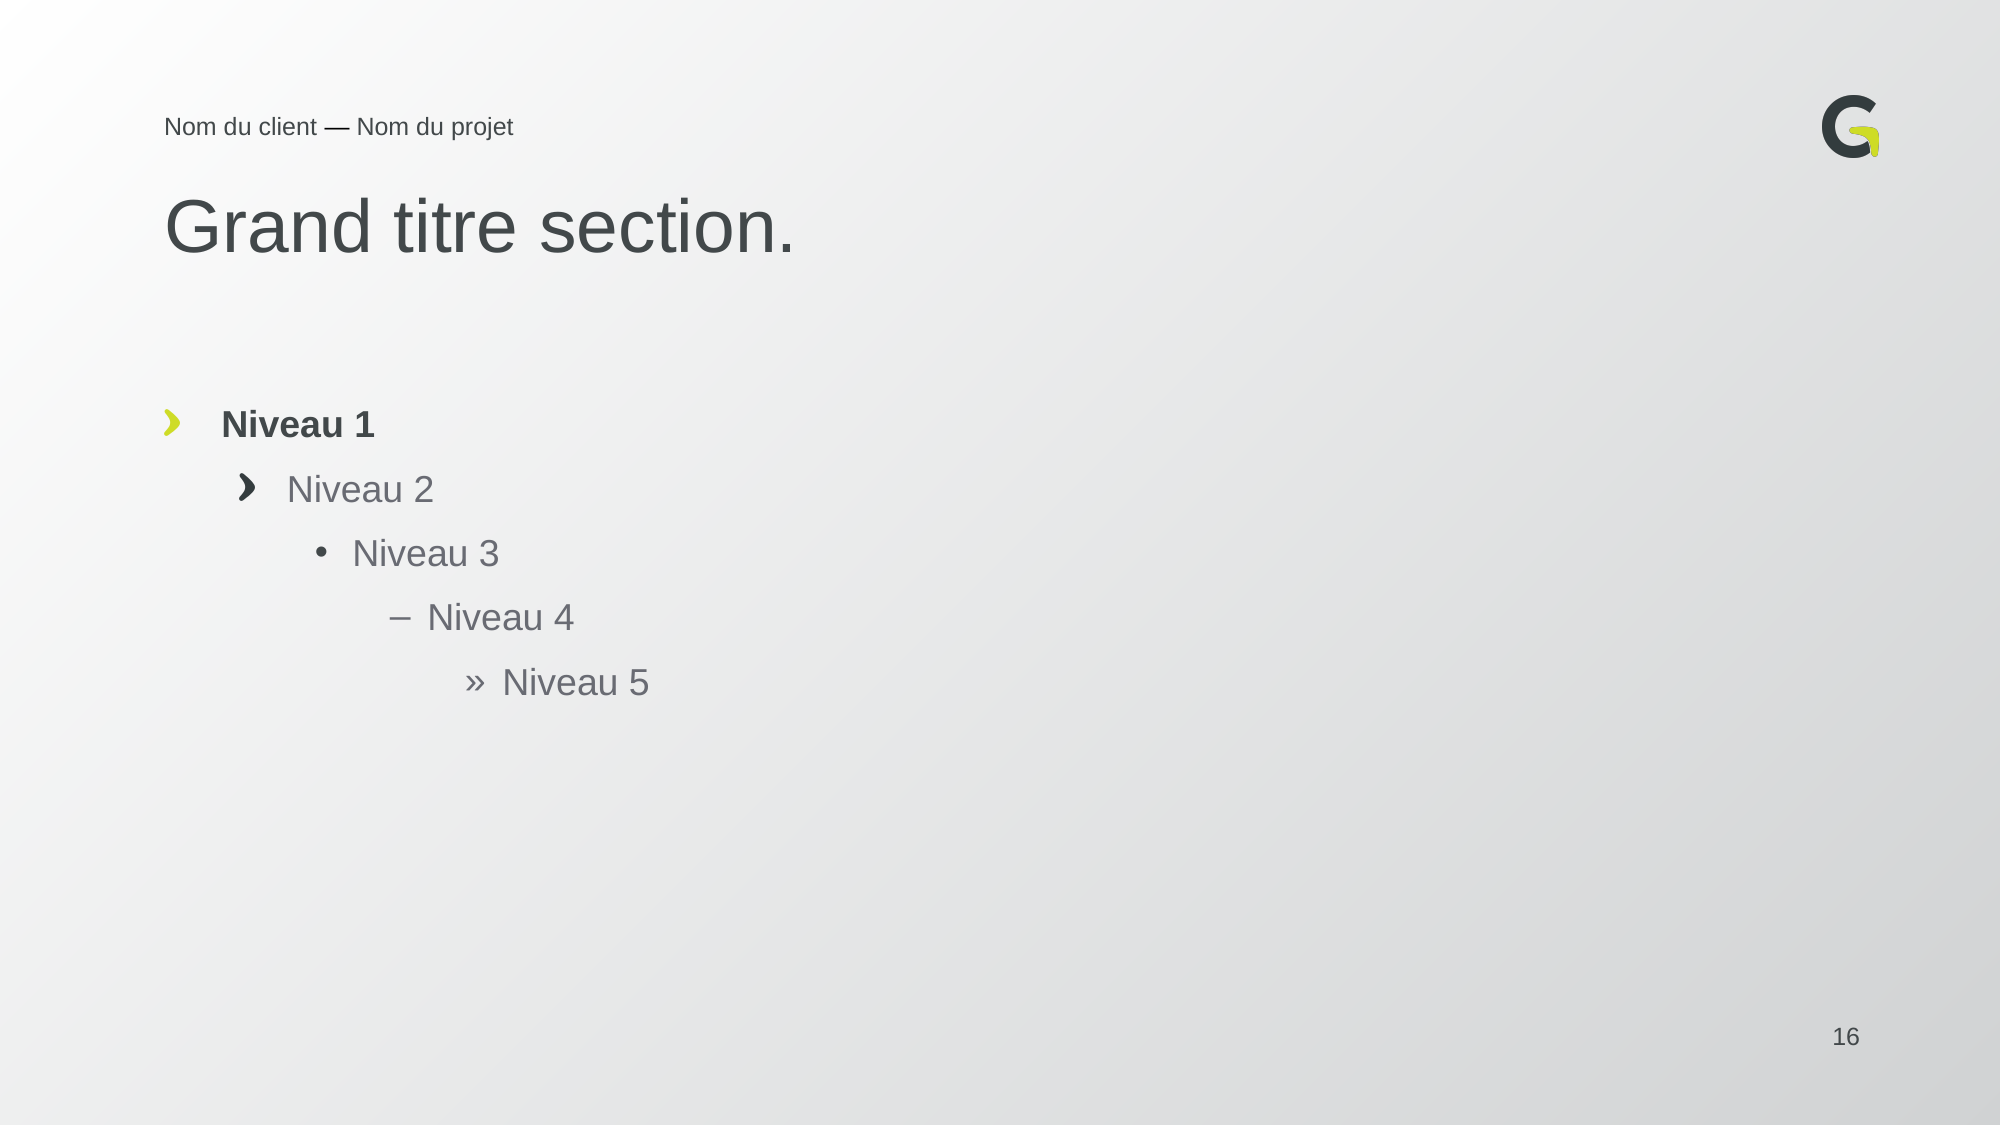

# Grand titre section.
Niveau 1
Niveau 2
Niveau 3
Niveau 4
Niveau 5
16